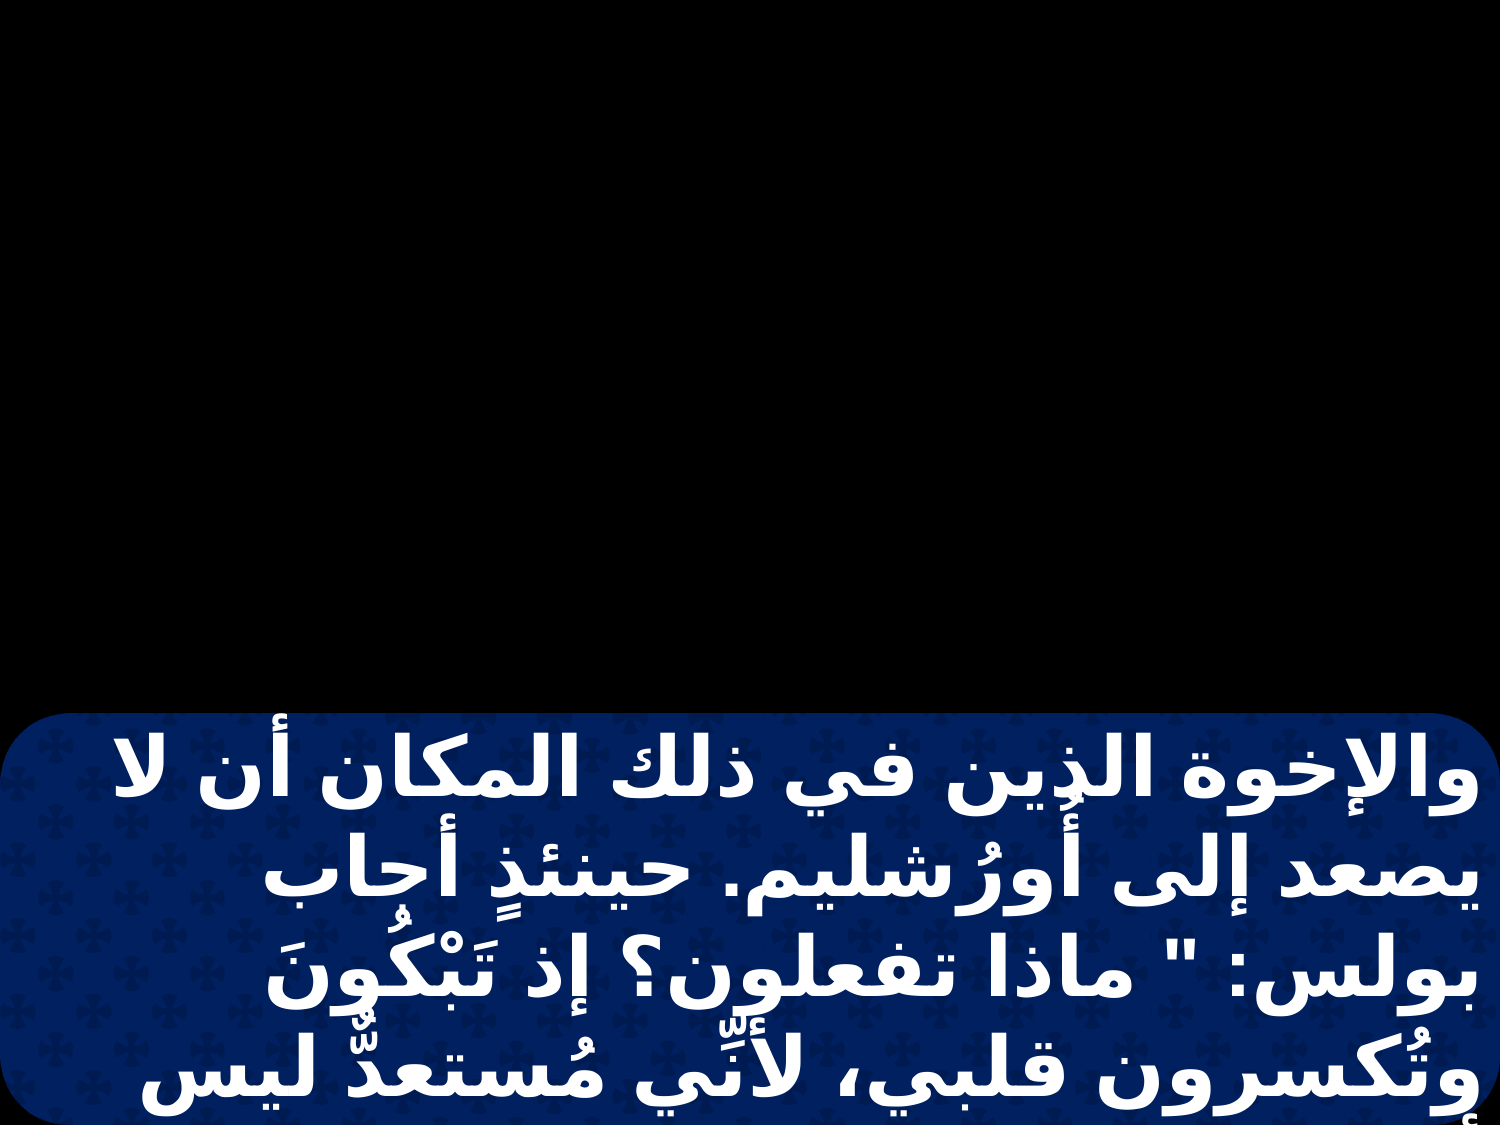

والإخوة الذين في ذلك المكان أن لا يصعد إلى أُورُشليم. حينئذٍ أجاب بولس: " ماذا تفعلون؟ إذ تَبْكُونَ وتُكسرون قلبي، لأنِّي مُستعدٌّ ليس أن